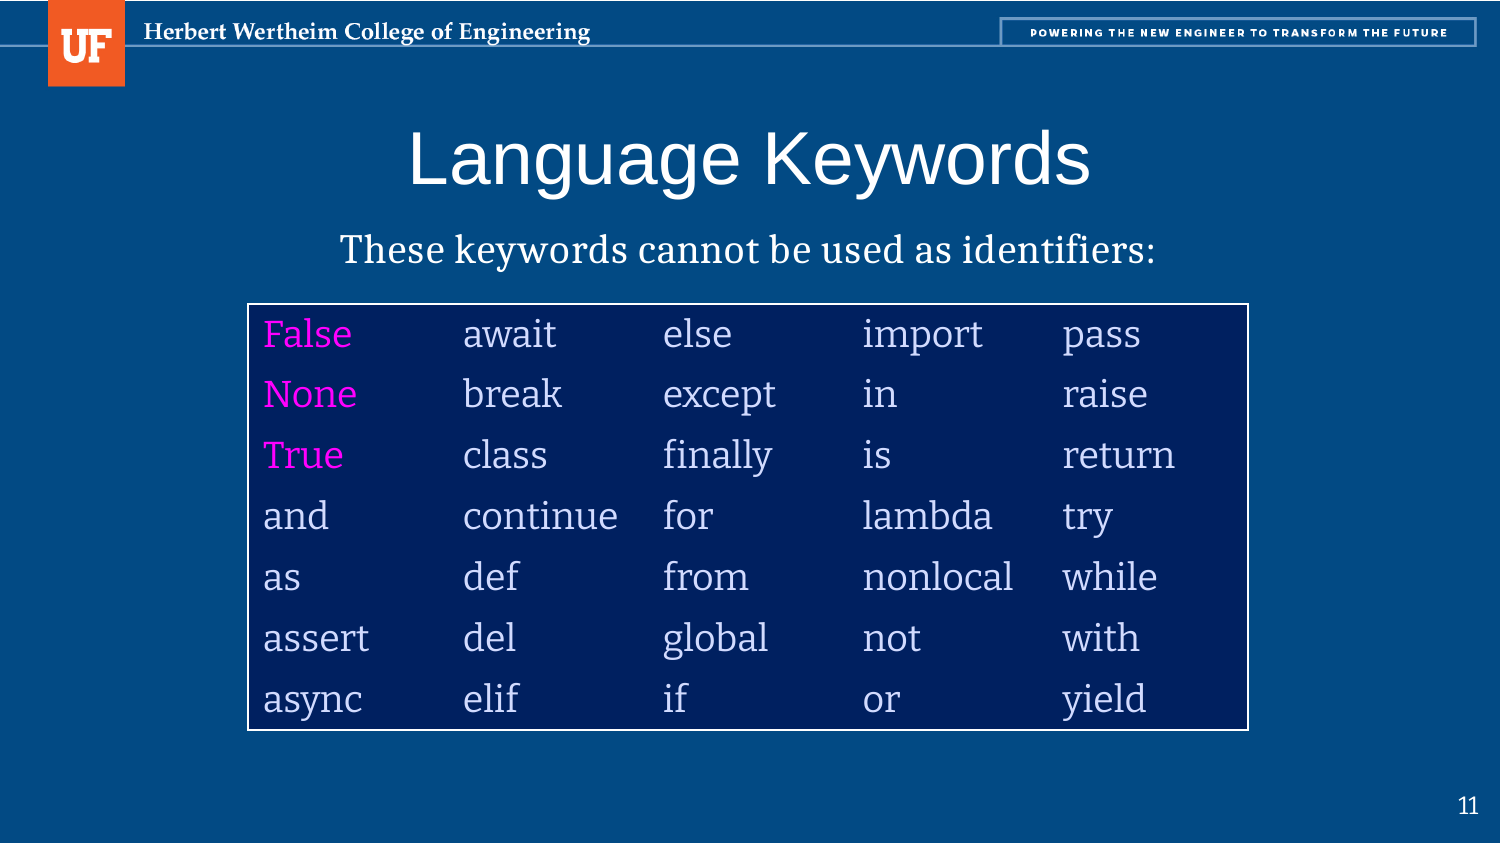

# Language Keywords
These keywords cannot be used as identifiers:
| False | await | else | import | pass |
| --- | --- | --- | --- | --- |
| None | break | except | in | raise |
| True | class | finally | is | return |
| and | continue | for | lambda | try |
| as | def | from | nonlocal | while |
| assert | del | global | not | with |
| async | elif | if | or | yield |
11